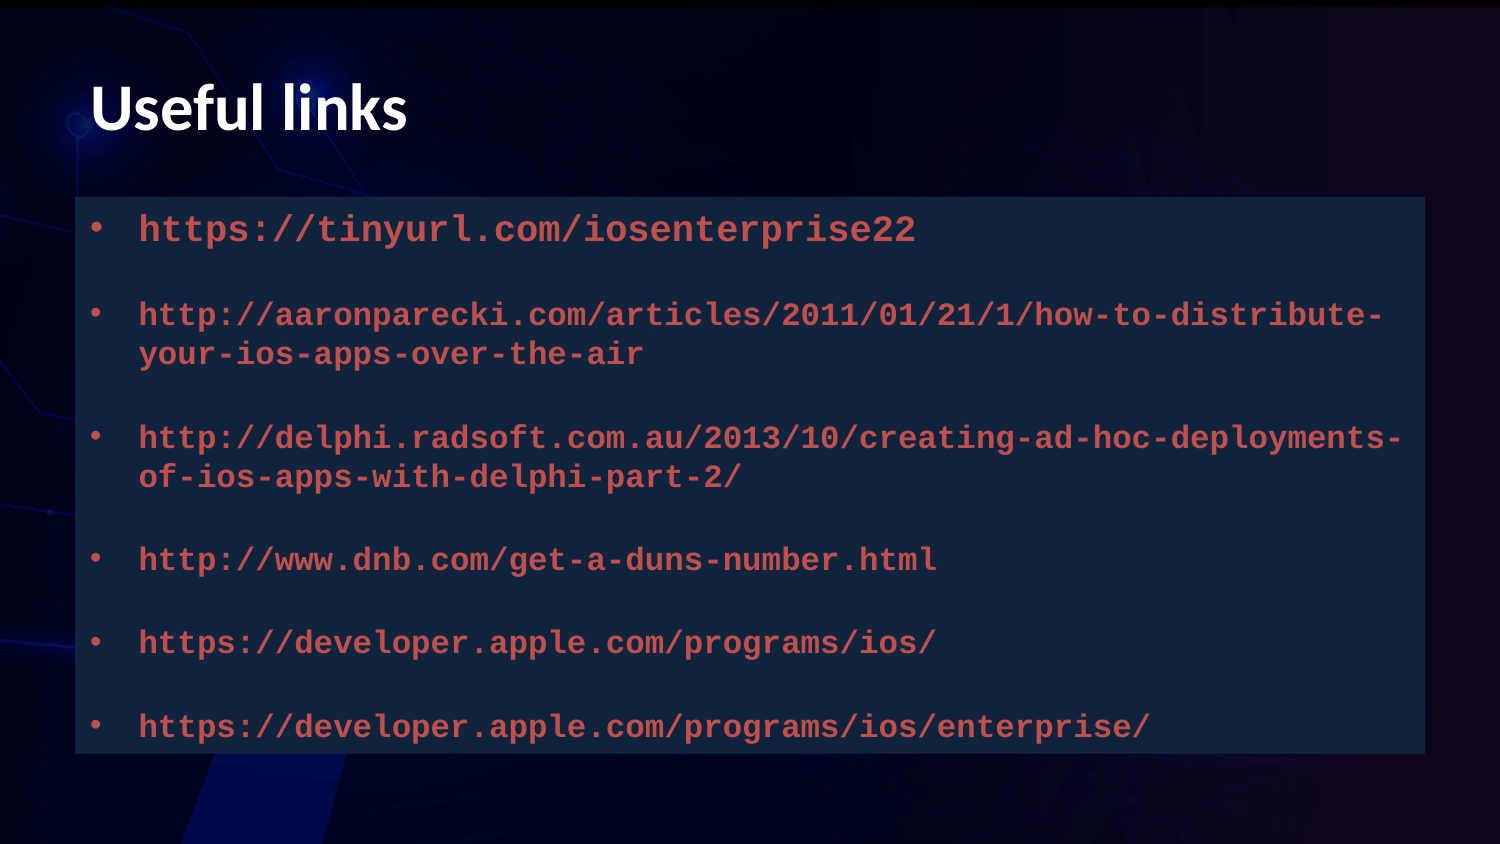

# Useful links
https://tinyurl.com/iosenterprise22

http://aaronparecki.com/articles/2011/01/21/1/how-to-distribute-your-ios-apps-over-the-air

http://delphi.radsoft.com.au/2013/10/creating-ad-hoc-deployments-of-ios-apps-with-delphi-part-2/

http://www.dnb.com/get-a-duns-number.html

https://developer.apple.com/programs/ios/

https://developer.apple.com/programs/ios/enterprise/